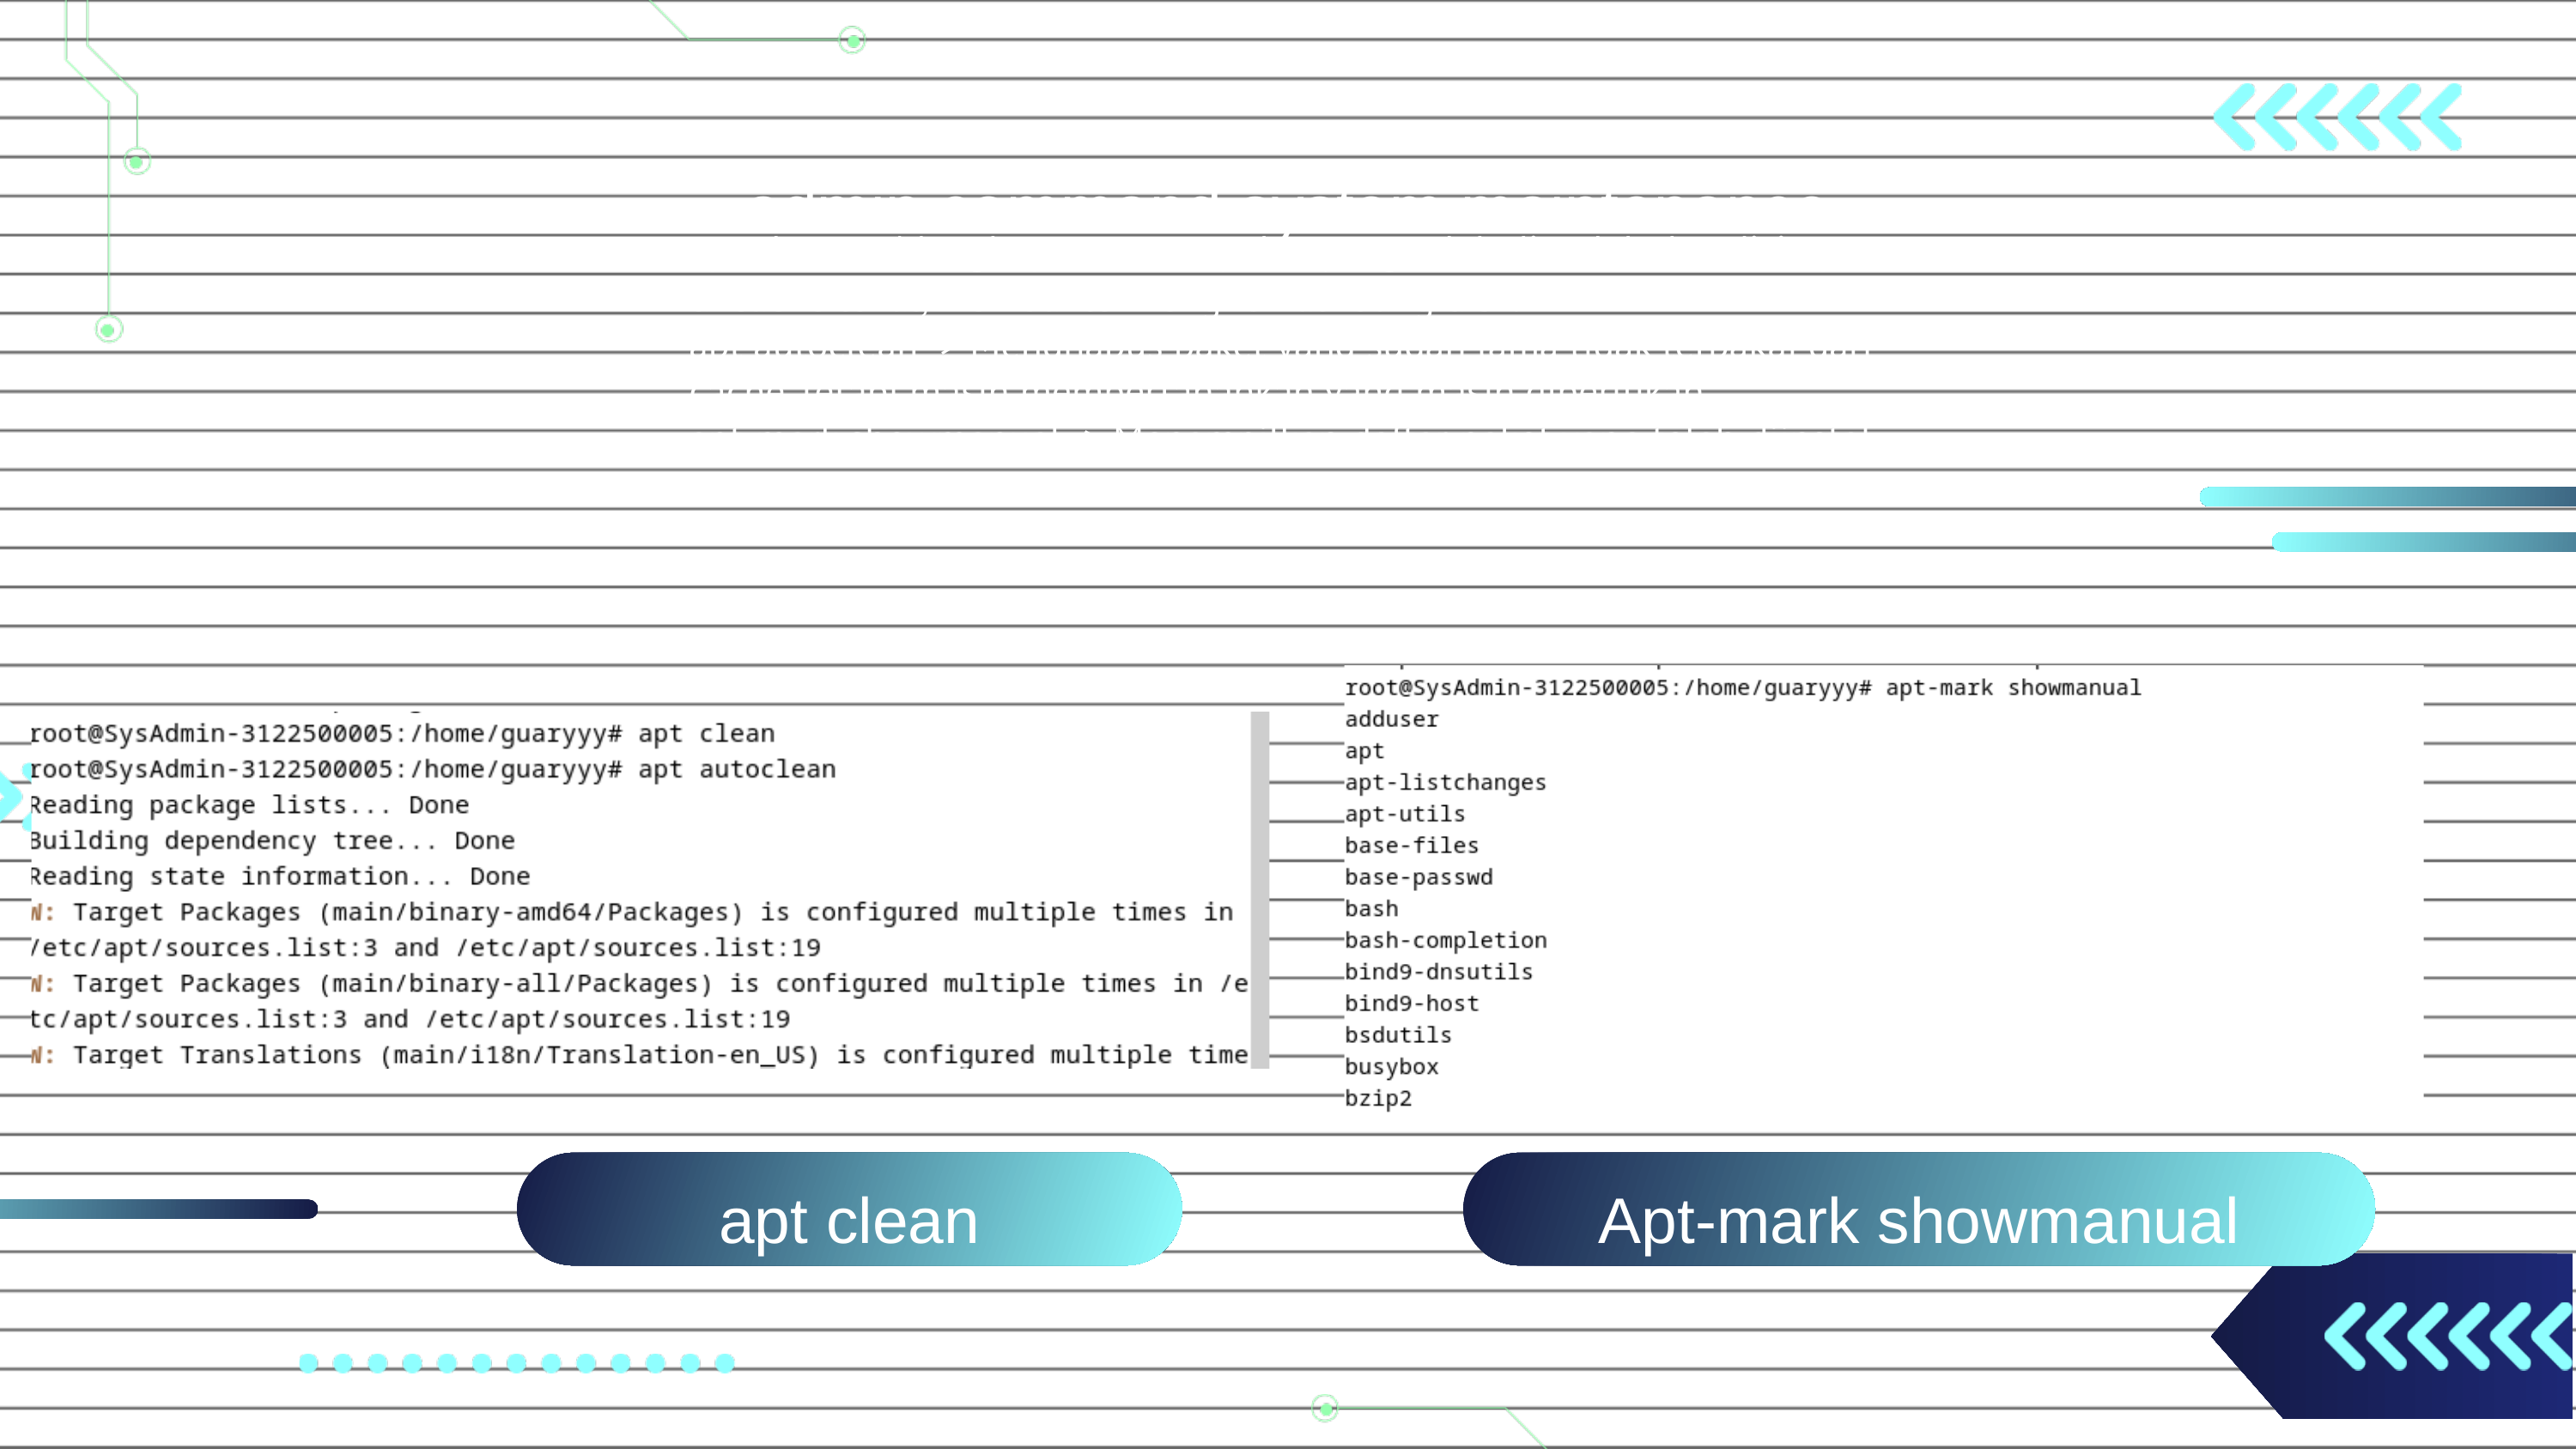

admin command system maintenance

apt clean -> Menghapus semua paket yang telah diunduh dan disimpan di cache lokal, membantu menghemat ruang disk.
apt autoclean -> Menghapus paket yang sudah lama tidak terpakai dari cache, tetapi masih mempertahankan yang masih diperlukan
apt-mark showmanual -> Menampilkan daftar paket yang telah diinstal secara manual oleh user

apt clean
Apt-mark showmanual